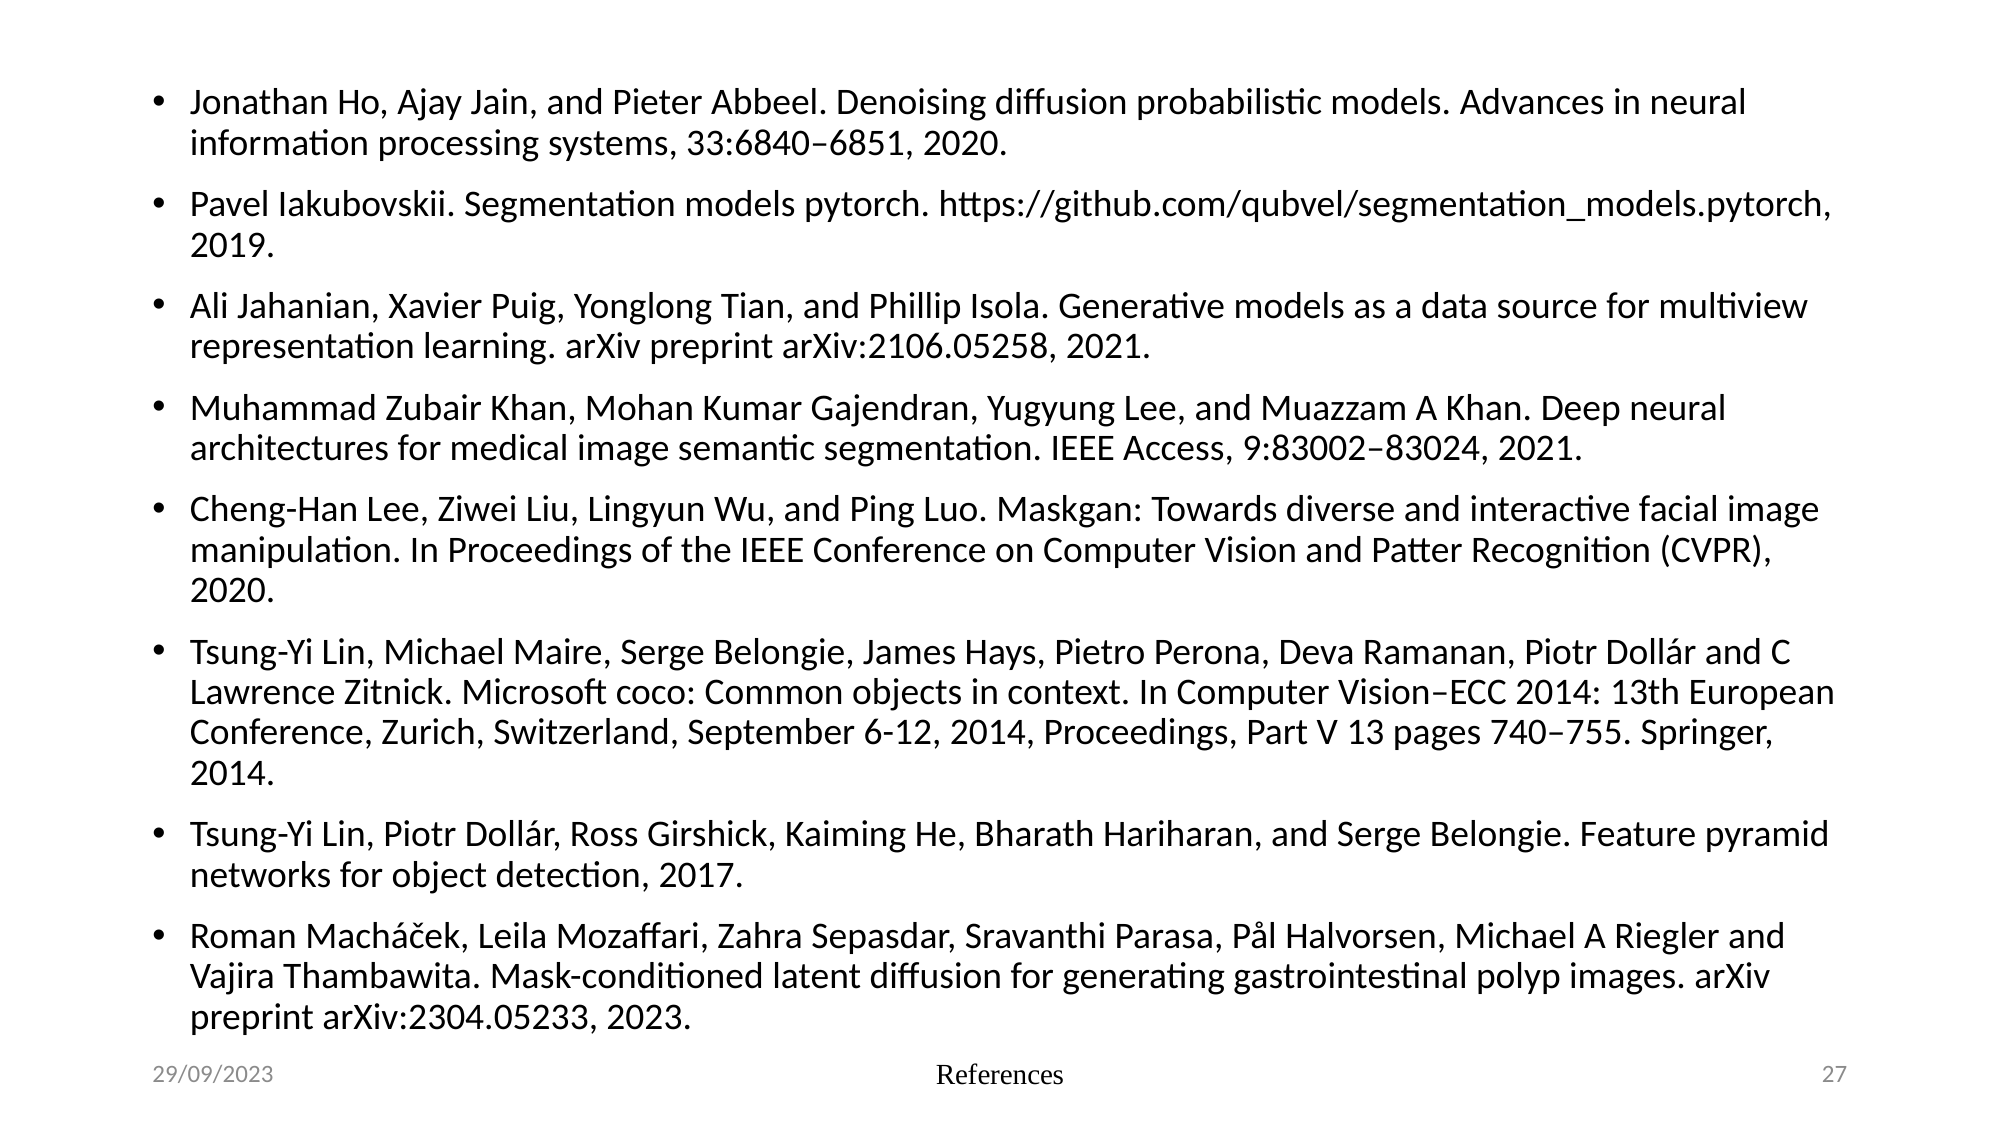

Jonathan Ho, Ajay Jain, and Pieter Abbeel. Denoising diffusion probabilistic models. Advances in neural information processing systems, 33:6840–6851, 2020.
Pavel Iakubovskii. Segmentation models pytorch. https://github.com/qubvel/segmentation_models.pytorch, 2019.
Ali Jahanian, Xavier Puig, Yonglong Tian, and Phillip Isola. Generative models as a data source for multiview representation learning. arXiv preprint arXiv:2106.05258, 2021.
Muhammad Zubair Khan, Mohan Kumar Gajendran, Yugyung Lee, and Muazzam A Khan. Deep neural architectures for medical image semantic segmentation. IEEE Access, 9:83002–83024, 2021.
Cheng-Han Lee, Ziwei Liu, Lingyun Wu, and Ping Luo. Maskgan: Towards diverse and interactive facial image manipulation. In Proceedings of the IEEE Conference on Computer Vision and Patter Recognition (CVPR), 2020.
Tsung-Yi Lin, Michael Maire, Serge Belongie, James Hays, Pietro Perona, Deva Ramanan, Piotr Dollár and C Lawrence Zitnick. Microsoft coco: Common objects in context. In Computer Vision–ECC 2014: 13th European Conference, Zurich, Switzerland, September 6-12, 2014, Proceedings, Part V 13 pages 740–755. Springer, 2014.
Tsung-Yi Lin, Piotr Dollár, Ross Girshick, Kaiming He, Bharath Hariharan, and Serge Belongie. Feature pyramid networks for object detection, 2017.
Roman Macháček, Leila Mozaffari, Zahra Sepasdar, Sravanthi Parasa, Pål Halvorsen, Michael A Riegler and Vajira Thambawita. Mask-conditioned latent diffusion for generating gastrointestinal polyp images. arXiv preprint arXiv:2304.05233, 2023.
29/09/2023
References
27